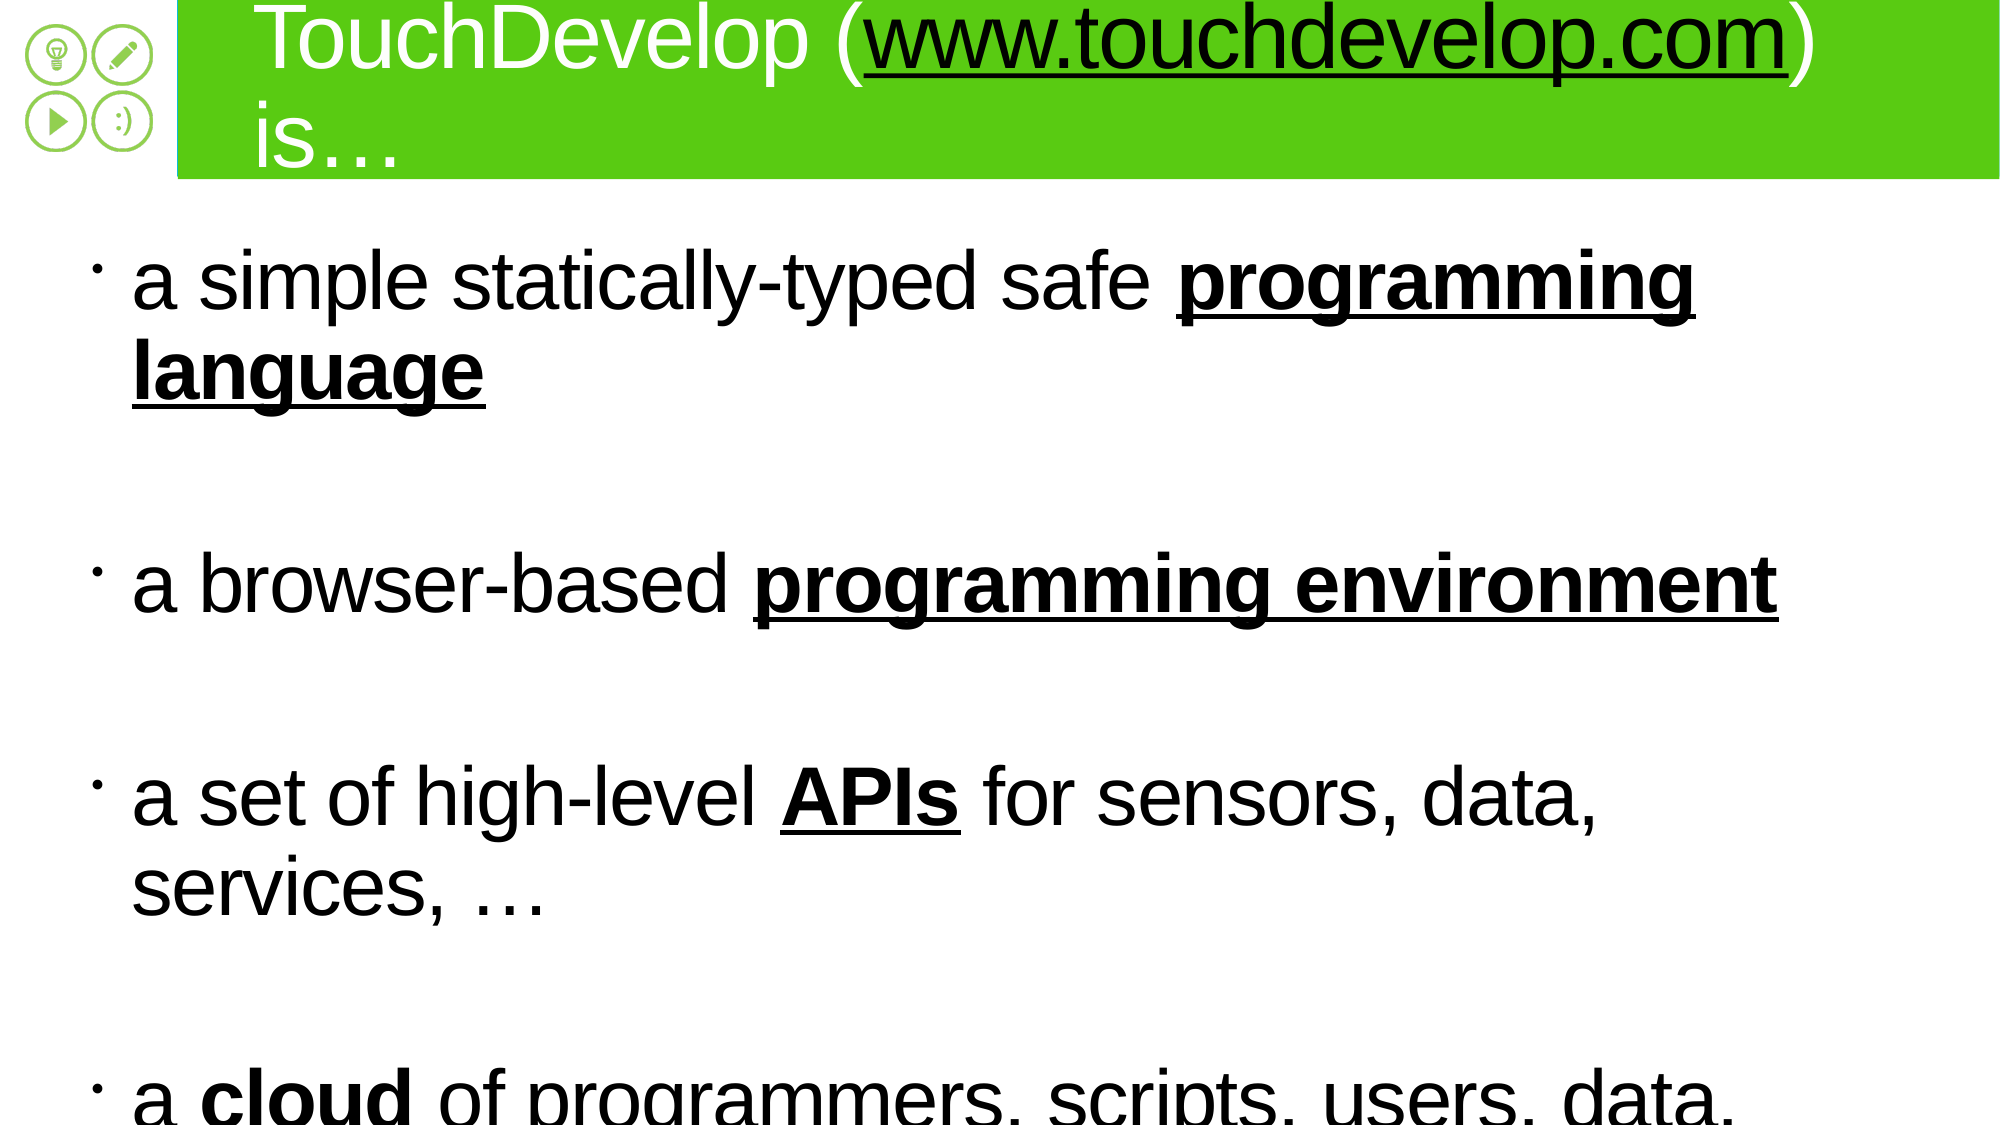

# TouchDevelop (www.touchdevelop.com) is…
a simple statically-typed safe programming language

a browser-based programming environment

a set of high-level APIs for sensors, data, services, …

a cloud of programmers, scripts, users, data, bugs, …